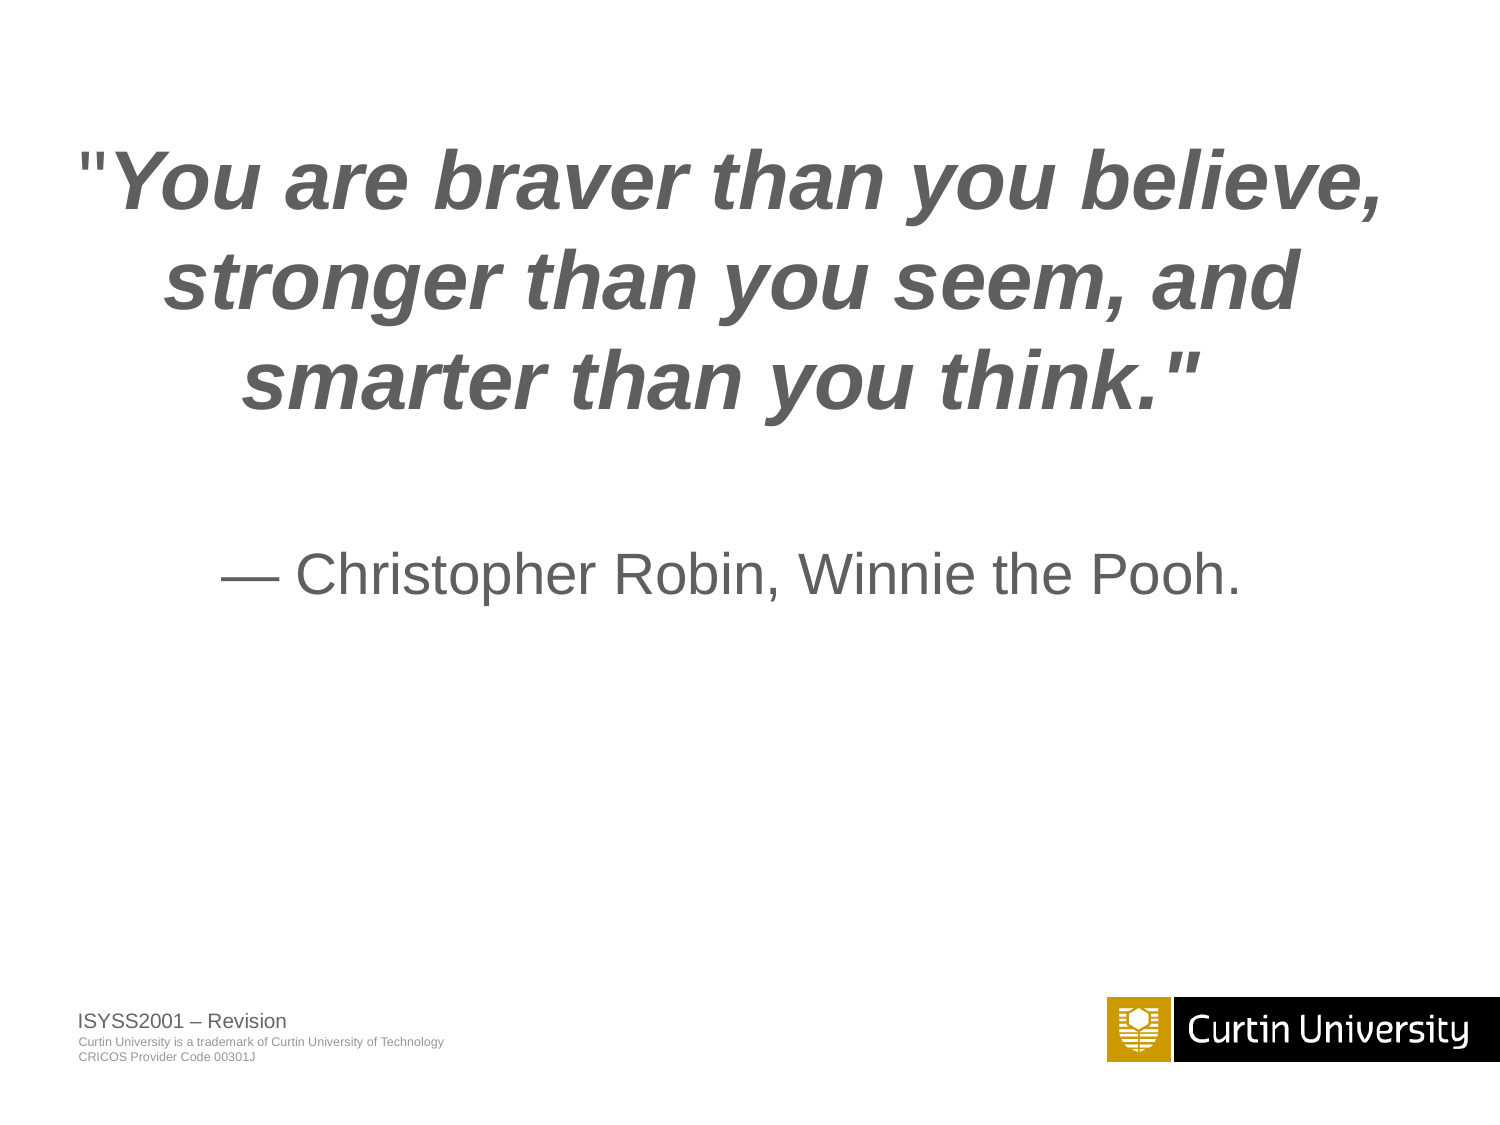

# "You are braver than you believe, stronger than you seem, and smarter than you think." — Christopher Robin, Winnie the Pooh.